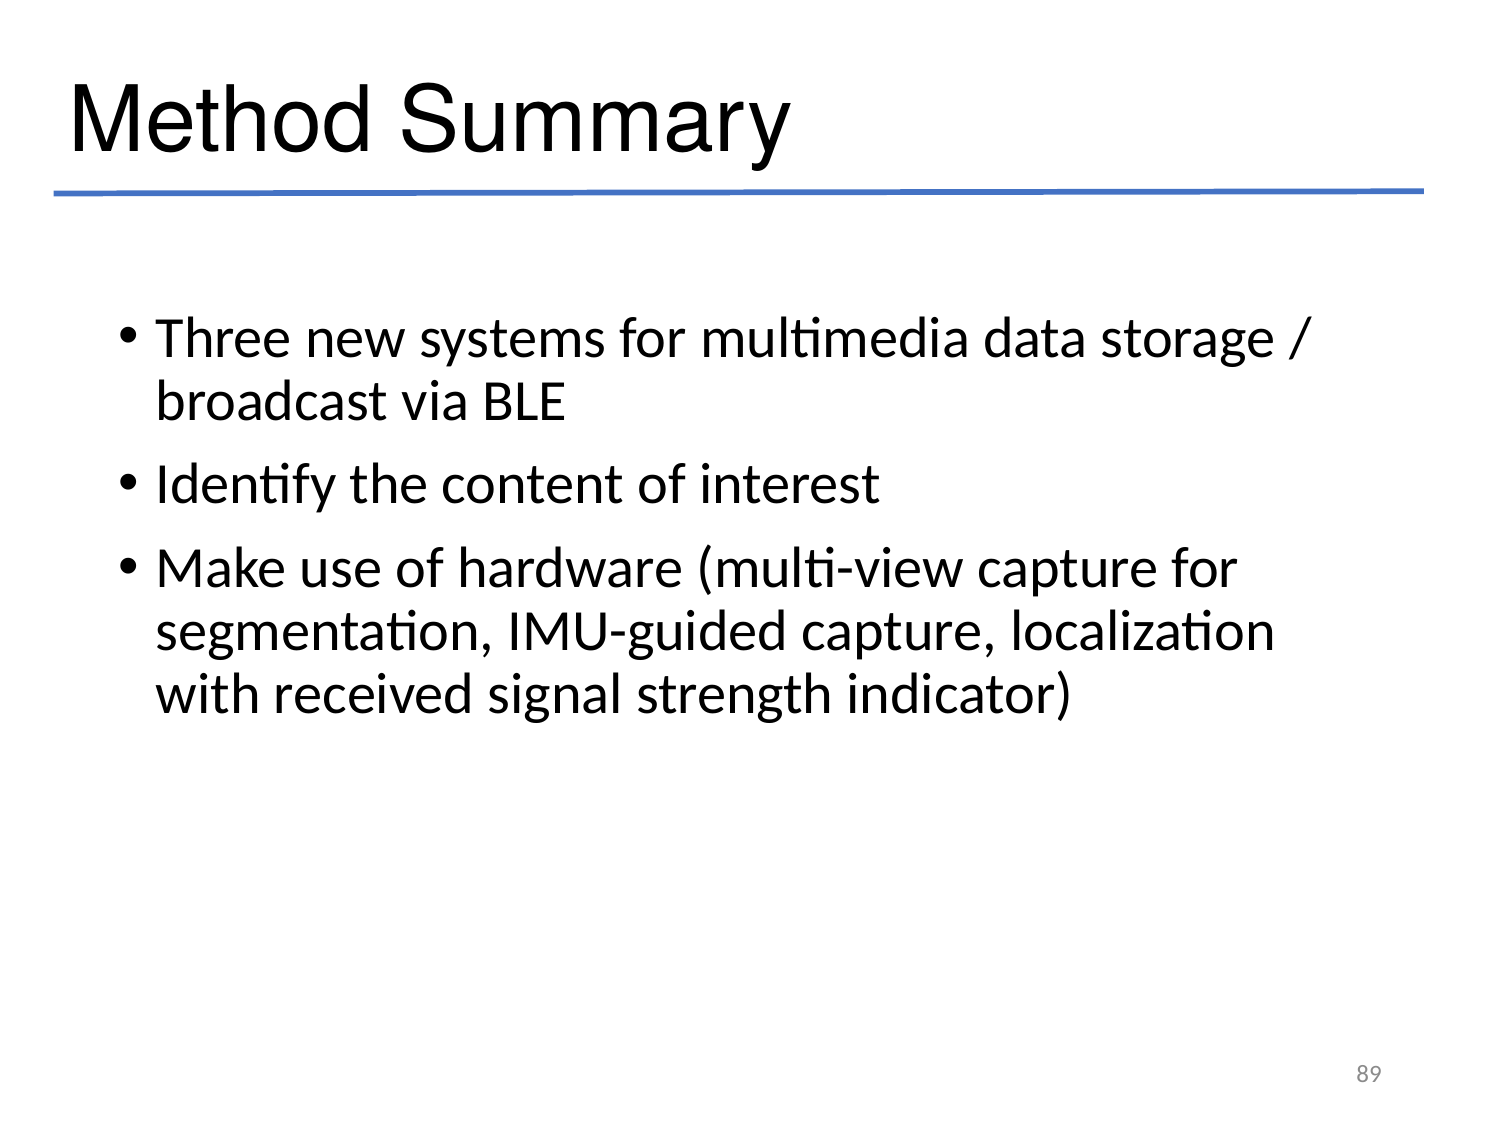

# Method Summary
Three new systems for multimedia data storage / broadcast via BLE
Identify the content of interest
Make use of hardware (multi-view capture for segmentation, IMU-guided capture, localization with received signal strength indicator)
89